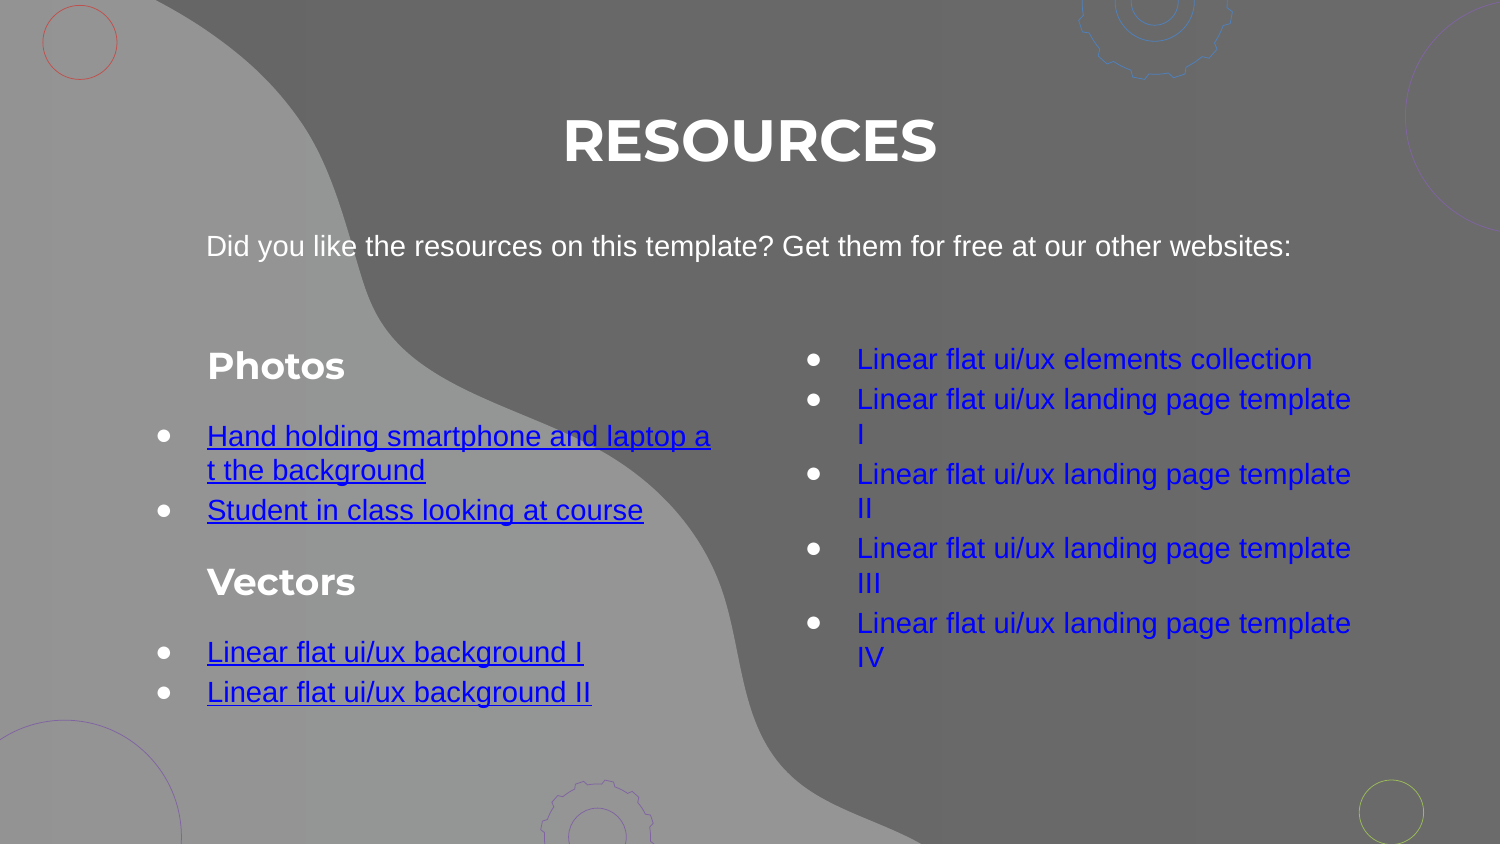

# RESOURCES
Did you like the resources on this template? Get them for free at our other websites:
Photos
Hand holding smartphone and laptop at the background
Student in class looking at course
Vectors
Linear flat ui/ux background I
Linear flat ui/ux background II

Linear flat ui/ux elements collection
Linear flat ui/ux landing page template I
Linear flat ui/ux landing page template II
Linear flat ui/ux landing page template III
Linear flat ui/ux landing page template IV